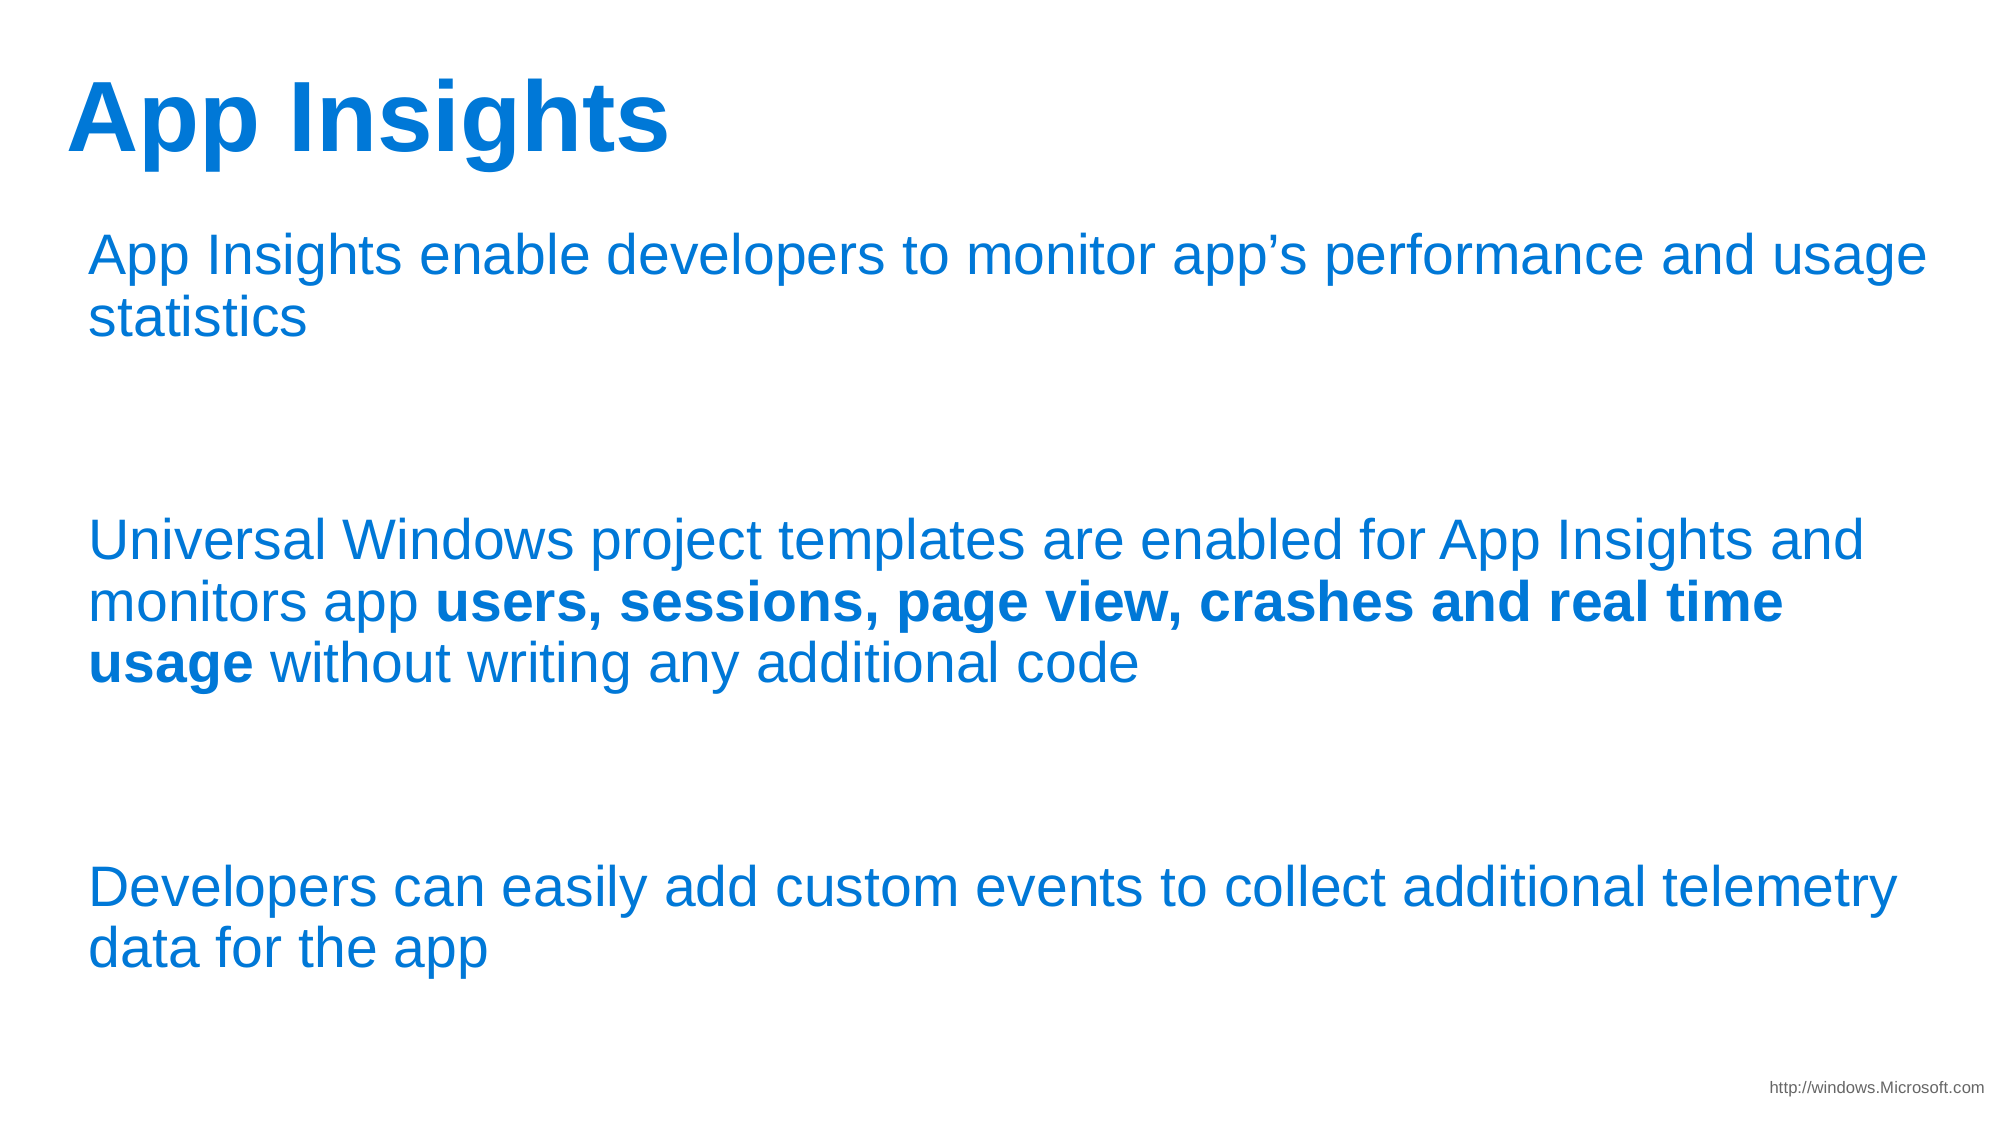

# App Insights
App Insights enable developers to monitor app’s performance and usage statistics

Universal Windows project templates are enabled for App Insights and monitors app users, sessions, page view, crashes and real time usage without writing any additional code

Developers can easily add custom events to collect additional telemetry data for the app